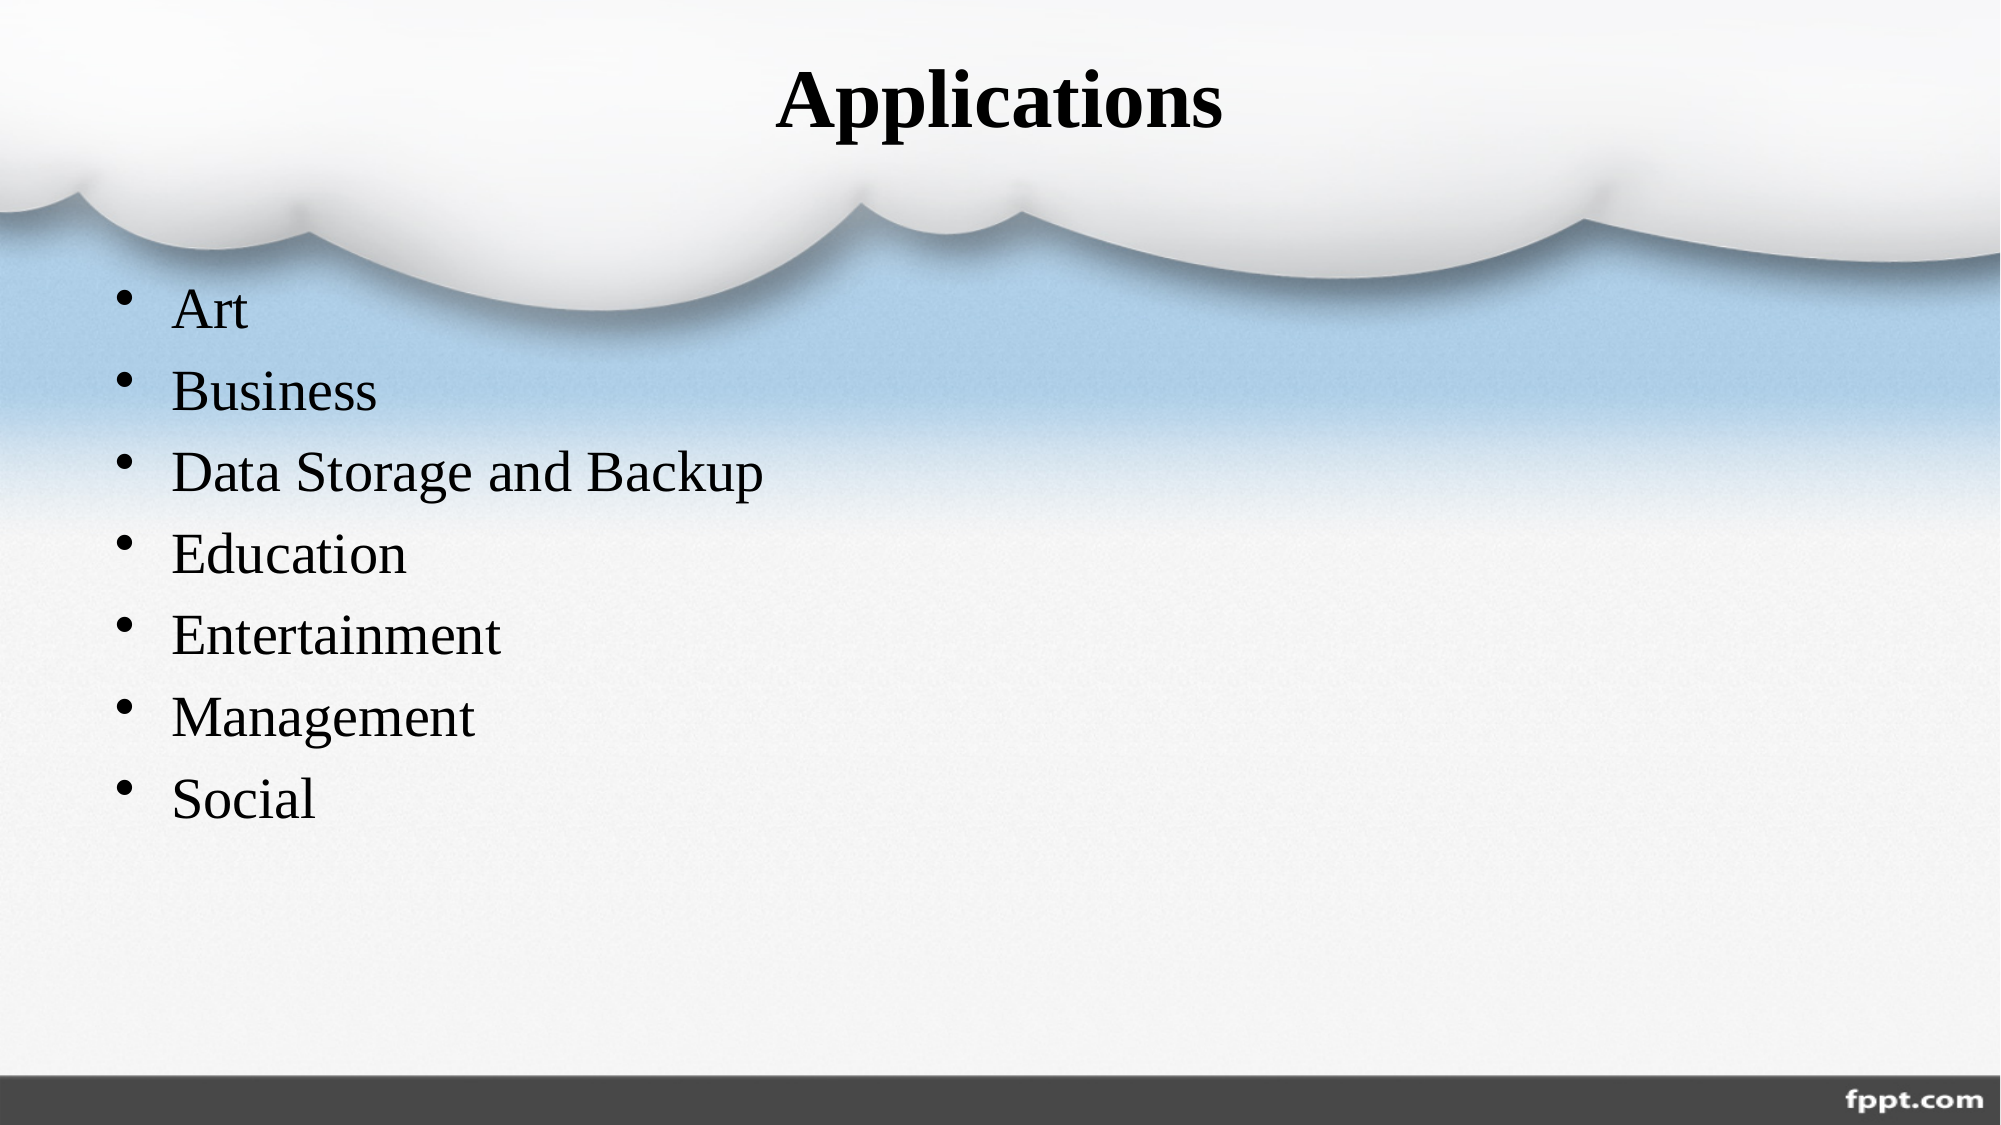

# Applications
Art
Business
Data Storage and Backup
Education
Entertainment
Management
Social